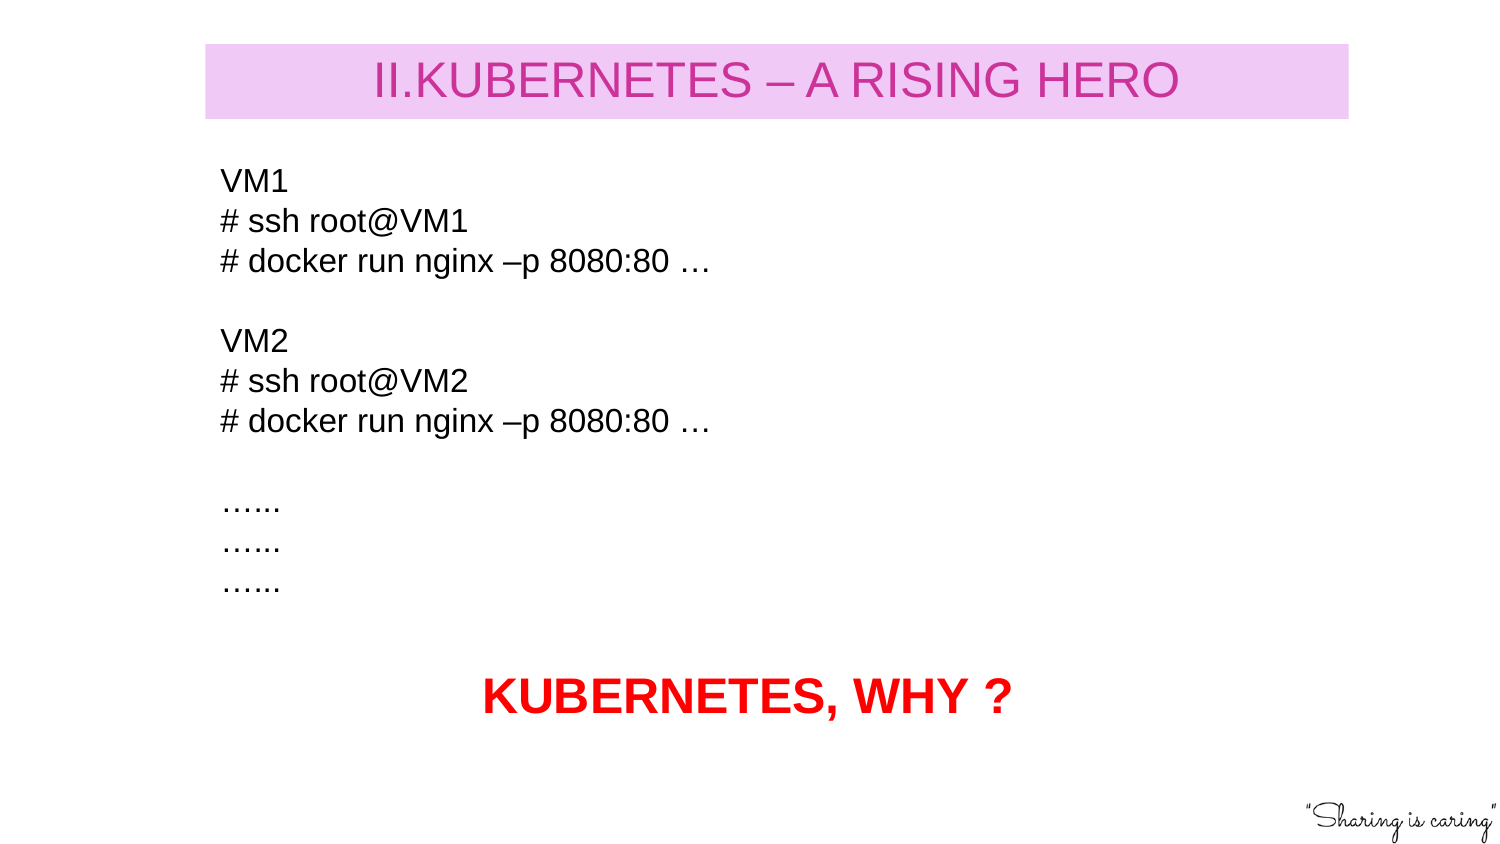

II.KUBERNETES – A RISING HERO
VM1
# ssh root@VM1
# docker run nginx –p 8080:80 …

VM2
# ssh root@VM2
# docker run nginx –p 8080:80 …

…...
…...
…...

# KUBERNETES, WHY ?